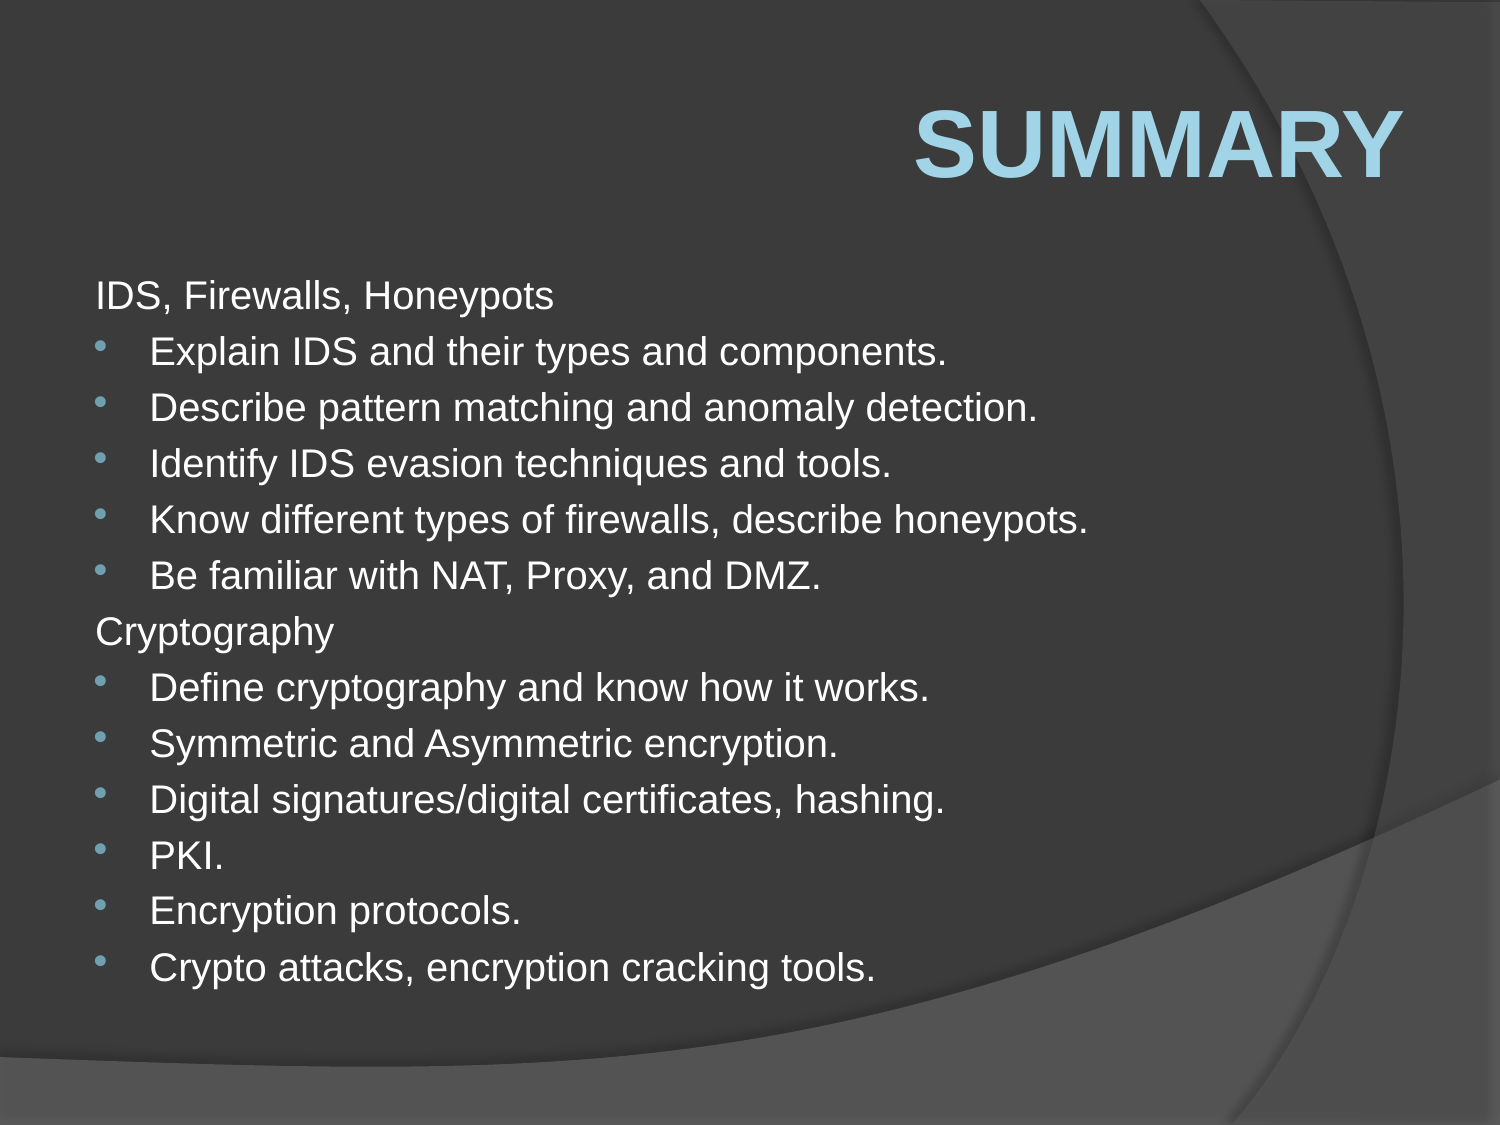

# Summary
IDS, Firewalls, Honeypots
Explain IDS and their types and components.
Describe pattern matching and anomaly detection.
Identify IDS evasion techniques and tools.
Know different types of firewalls, describe honeypots.
Be familiar with NAT, Proxy, and DMZ.
Cryptography
Define cryptography and know how it works.
Symmetric and Asymmetric encryption.
Digital signatures/digital certificates, hashing.
PKI.
Encryption protocols.
Crypto attacks, encryption cracking tools.